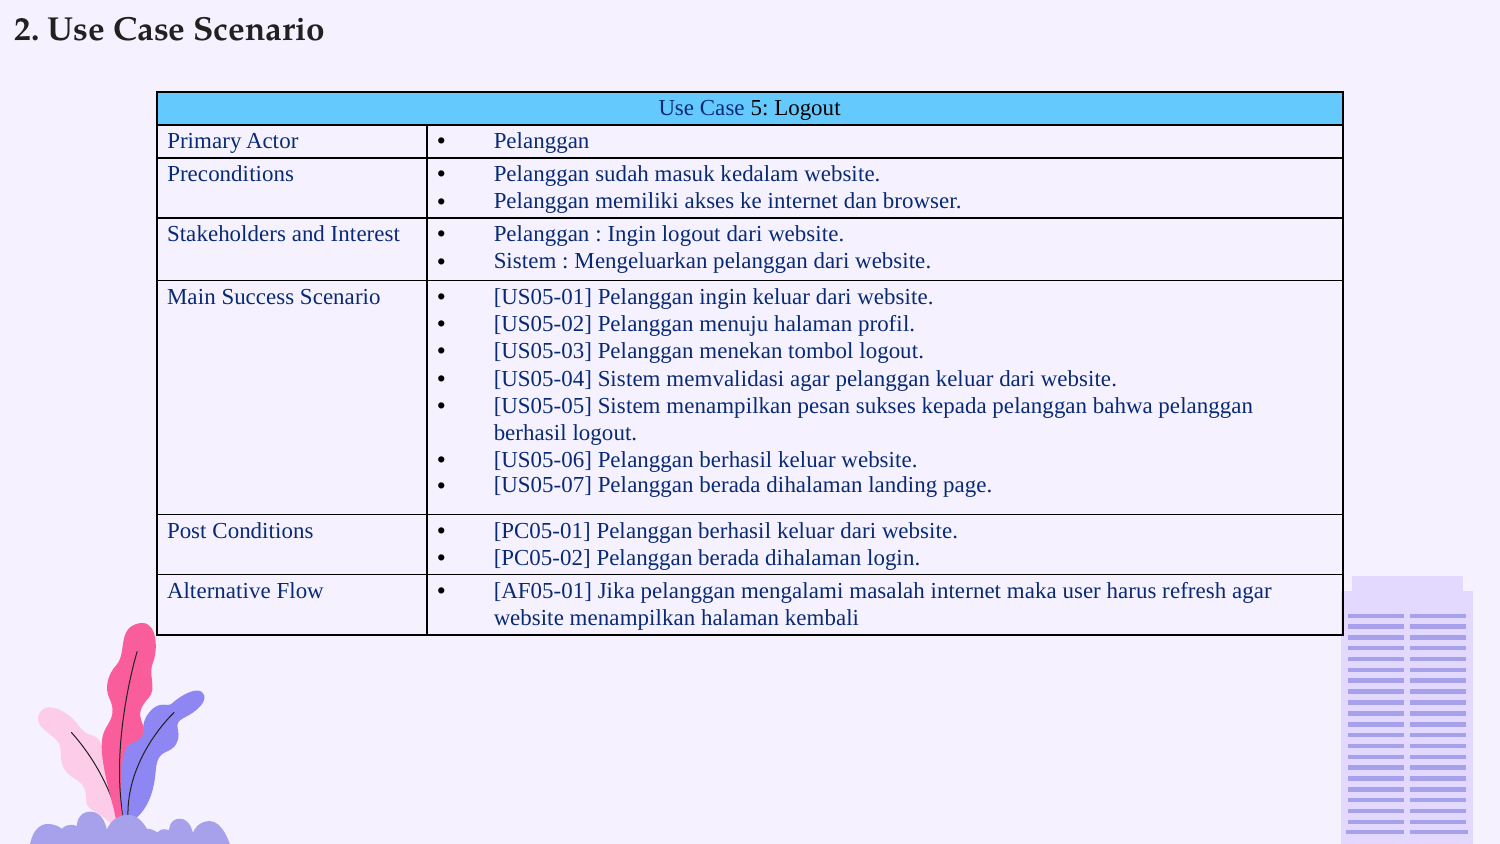

2. Use Case Scenario
| Use Case 5: Logout |  |
| --- | --- |
| Primary Actor | Pelanggan |
| Preconditions | Pelanggan sudah masuk kedalam website. Pelanggan memiliki akses ke internet dan browser. |
| Stakeholders and Interest | Pelanggan : Ingin logout dari website. Sistem : Mengeluarkan pelanggan dari website. |
| Main Success Scenario | [US05-01] Pelanggan ingin keluar dari website. [US05-02] Pelanggan menuju halaman profil. [US05-03] Pelanggan menekan tombol logout. [US05-04] Sistem memvalidasi agar pelanggan keluar dari website. [US05-05] Sistem menampilkan pesan sukses kepada pelanggan bahwa pelanggan berhasil logout. [US05-06] Pelanggan berhasil keluar website. [US05-07] Pelanggan berada dihalaman landing page. |
| Post Conditions | [PC05-01] Pelanggan berhasil keluar dari website. [PC05-02] Pelanggan berada dihalaman login. |
| Alternative Flow | [AF05-01] Jika pelanggan mengalami masalah internet maka user harus refresh agar website menampilkan halaman kembali |